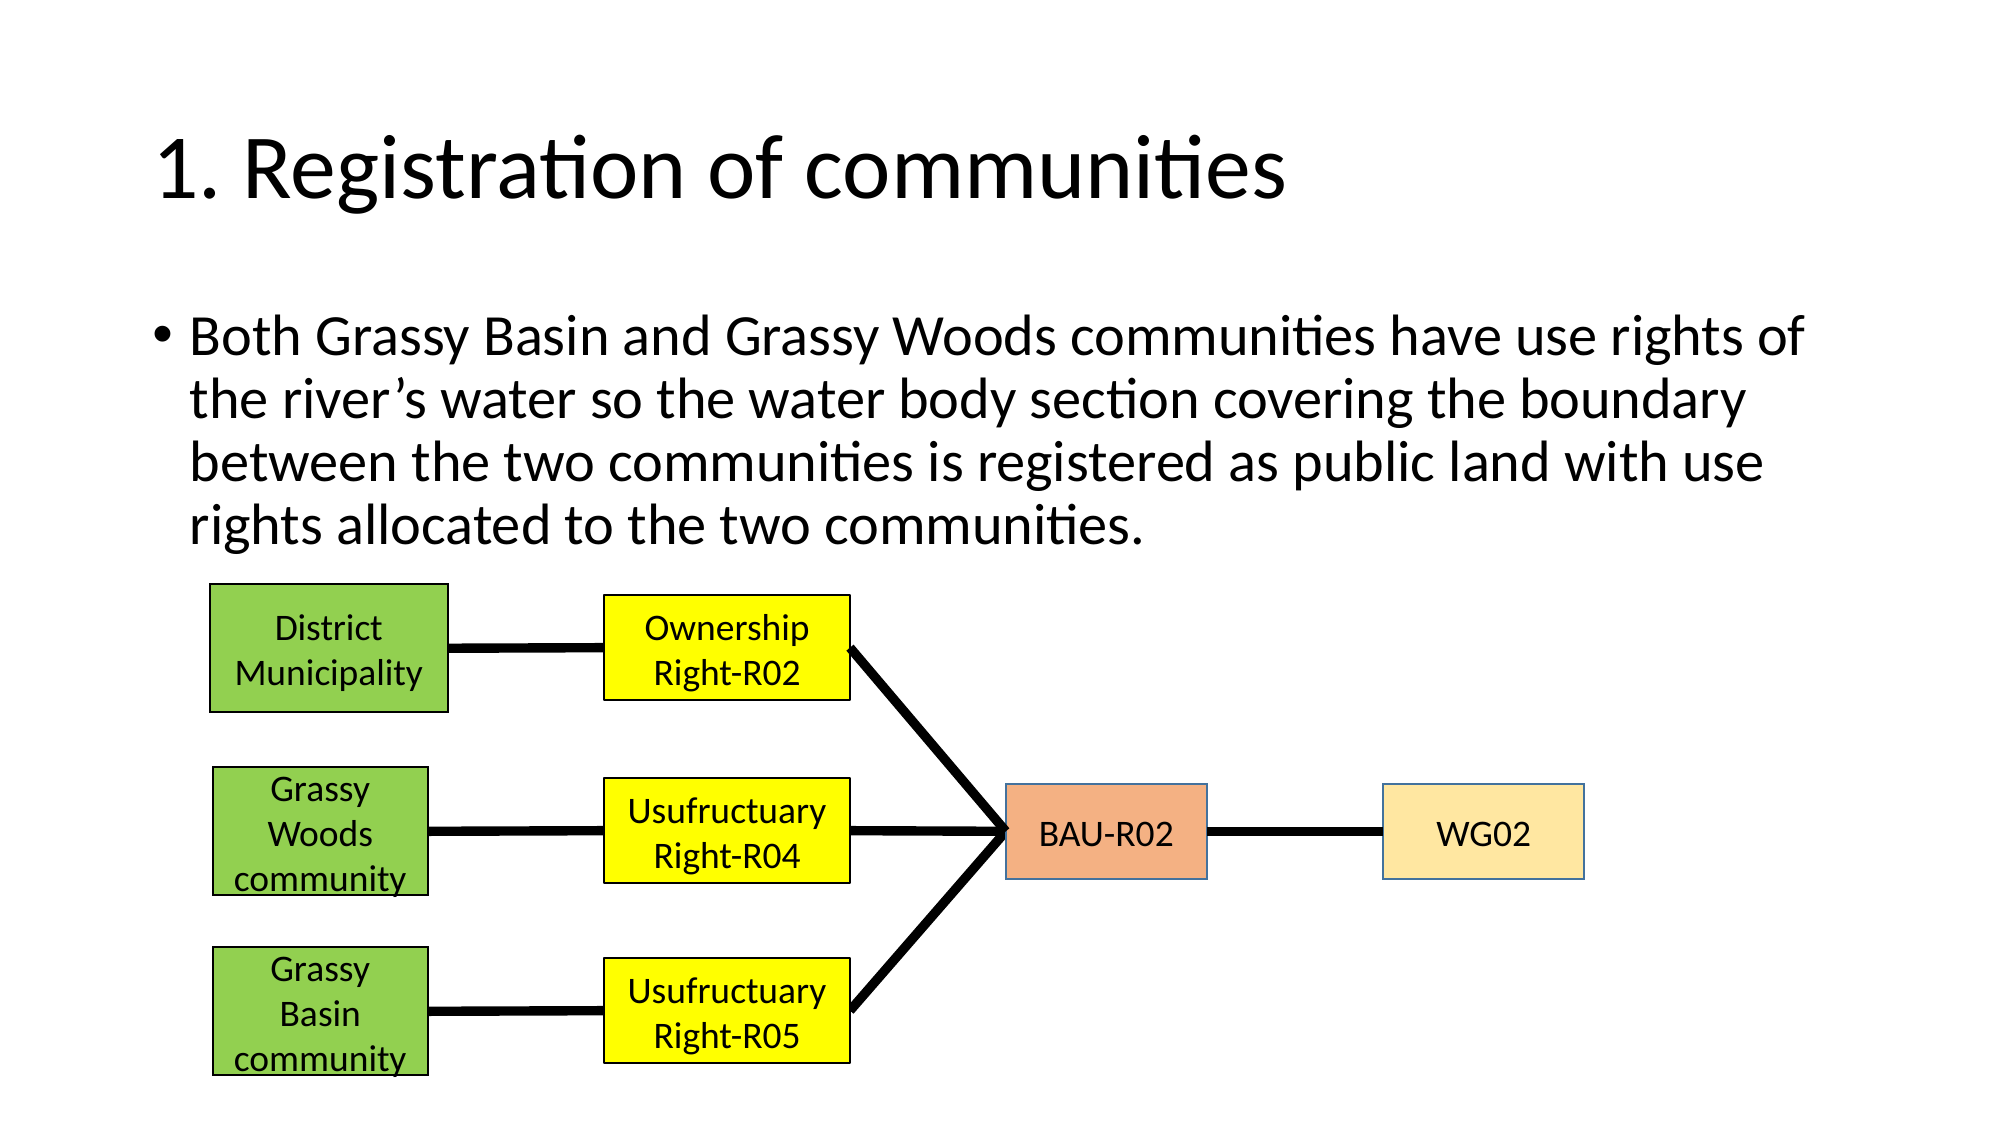

# 1. Registration of communities
Both Grassy Basin and Grassy Woods communities have use rights of the river’s water so the water body section covering the boundary between the two communities is registered as public land with use rights allocated to the two communities.
District Municipality
Ownership Right-R02
Grassy Woods community
Usufructuary Right-R04
BAU-R02
WG02
Grassy Basin community
Usufructuary Right-R05